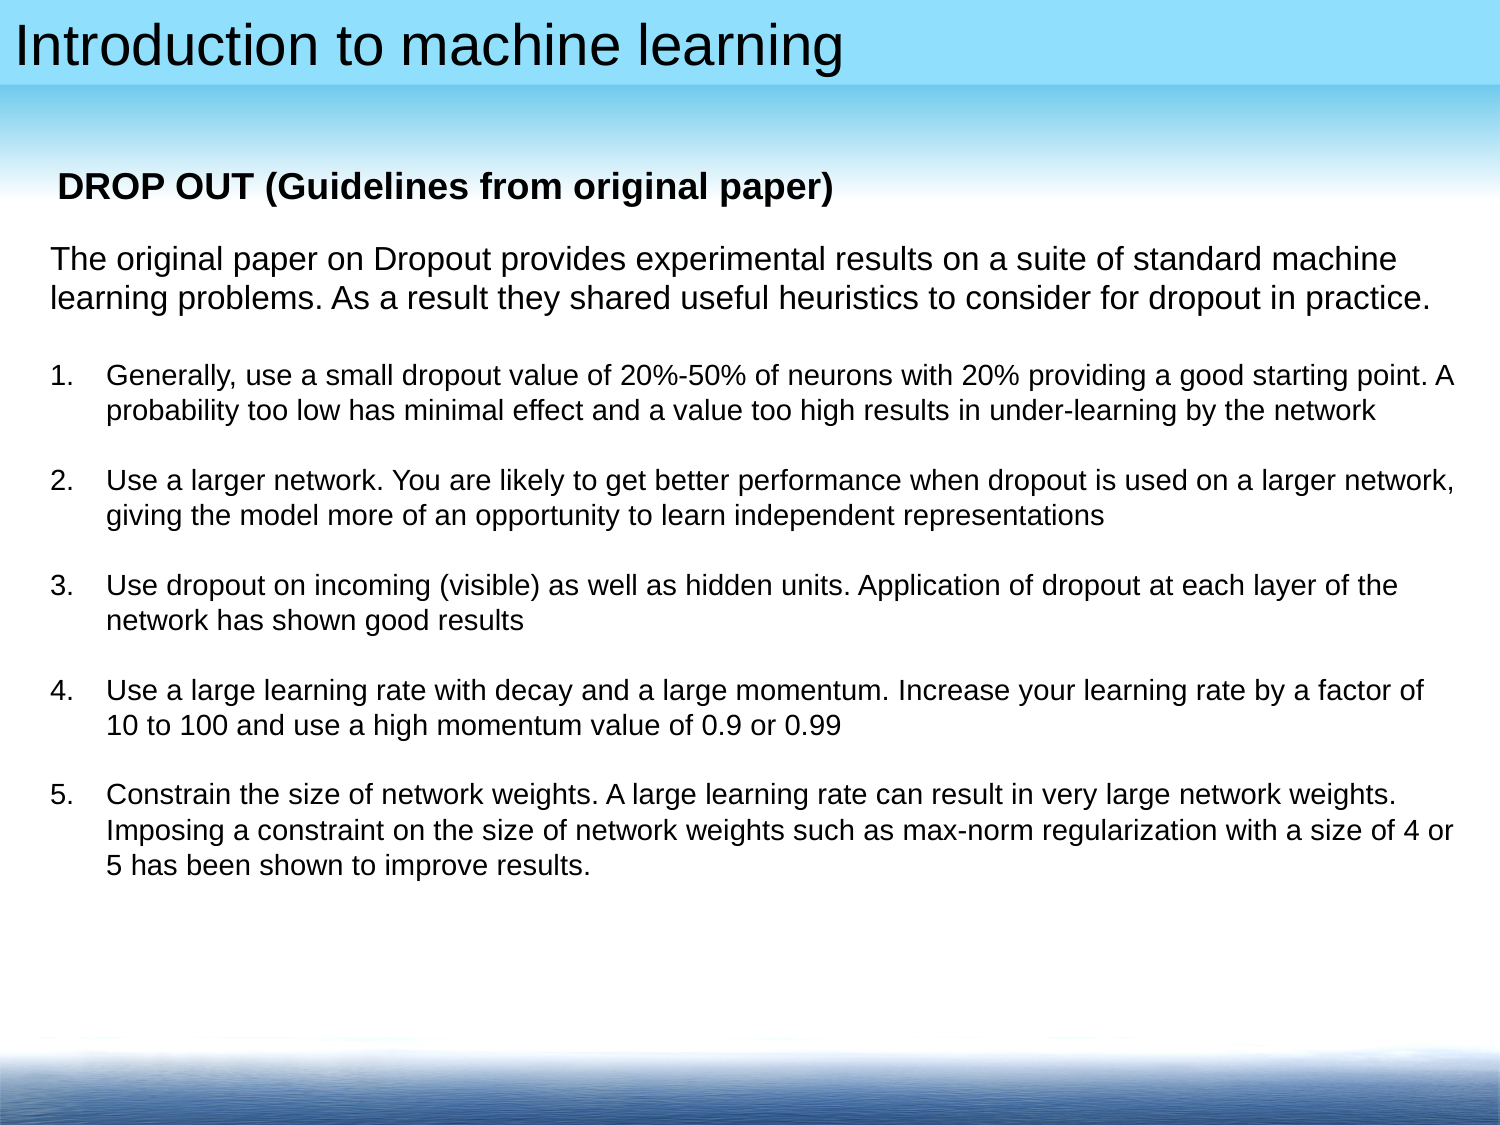

DROP OUT (Guidelines from original paper)

The original paper on Dropout provides experimental results on a suite of standard machine learning problems. As a result they shared useful heuristics to consider for dropout in practice.

Generally, use a small dropout value of 20%-50% of neurons with 20% providing a good starting point. A probability too low has minimal effect and a value too high results in under-learning by the network

Use a larger network. You are likely to get better performance when dropout is used on a larger network, giving the model more of an opportunity to learn independent representations

Use dropout on incoming (visible) as well as hidden units. Application of dropout at each layer of the network has shown good results

Use a large learning rate with decay and a large momentum. Increase your learning rate by a factor of 10 to 100 and use a high momentum value of 0.9 or 0.99

Constrain the size of network weights. A large learning rate can result in very large network weights. Imposing a constraint on the size of network weights such as max-norm regularization with a size of 4 or 5 has been shown to improve results.